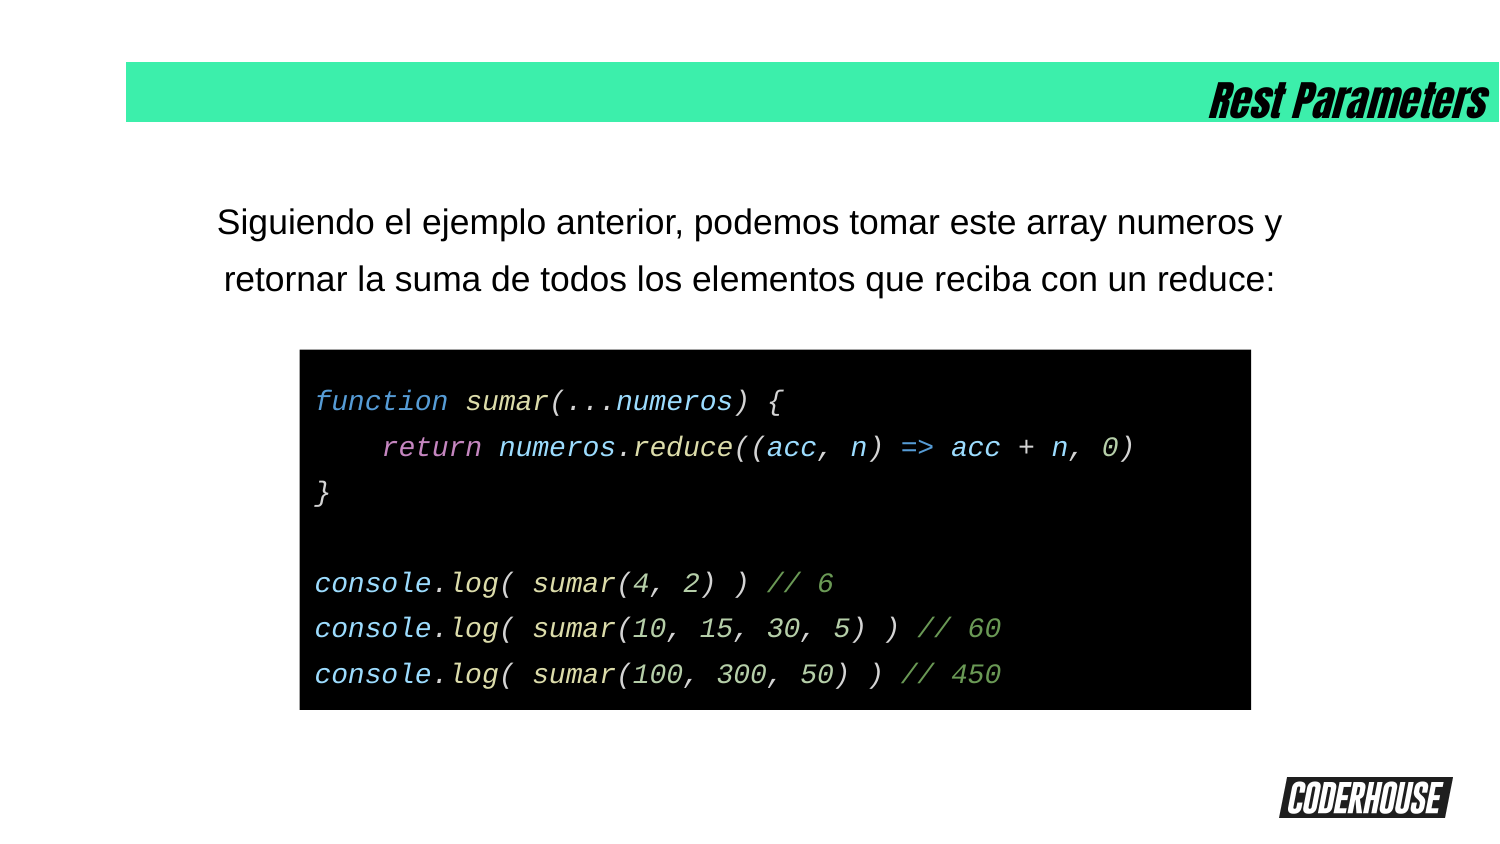

Rest Parameters

Siguiendo el ejemplo anterior, podemos tomar este array numeros y retornar la suma de todos los elementos que reciba con un reduce:

function sumar(...numeros) {
    return numeros.reduce((acc, n) => acc + n, 0)
}

console.log( sumar(4, 2) ) // 6
console.log( sumar(10, 15, 30, 5) ) // 60
console.log( sumar(100, 300, 50) ) // 450